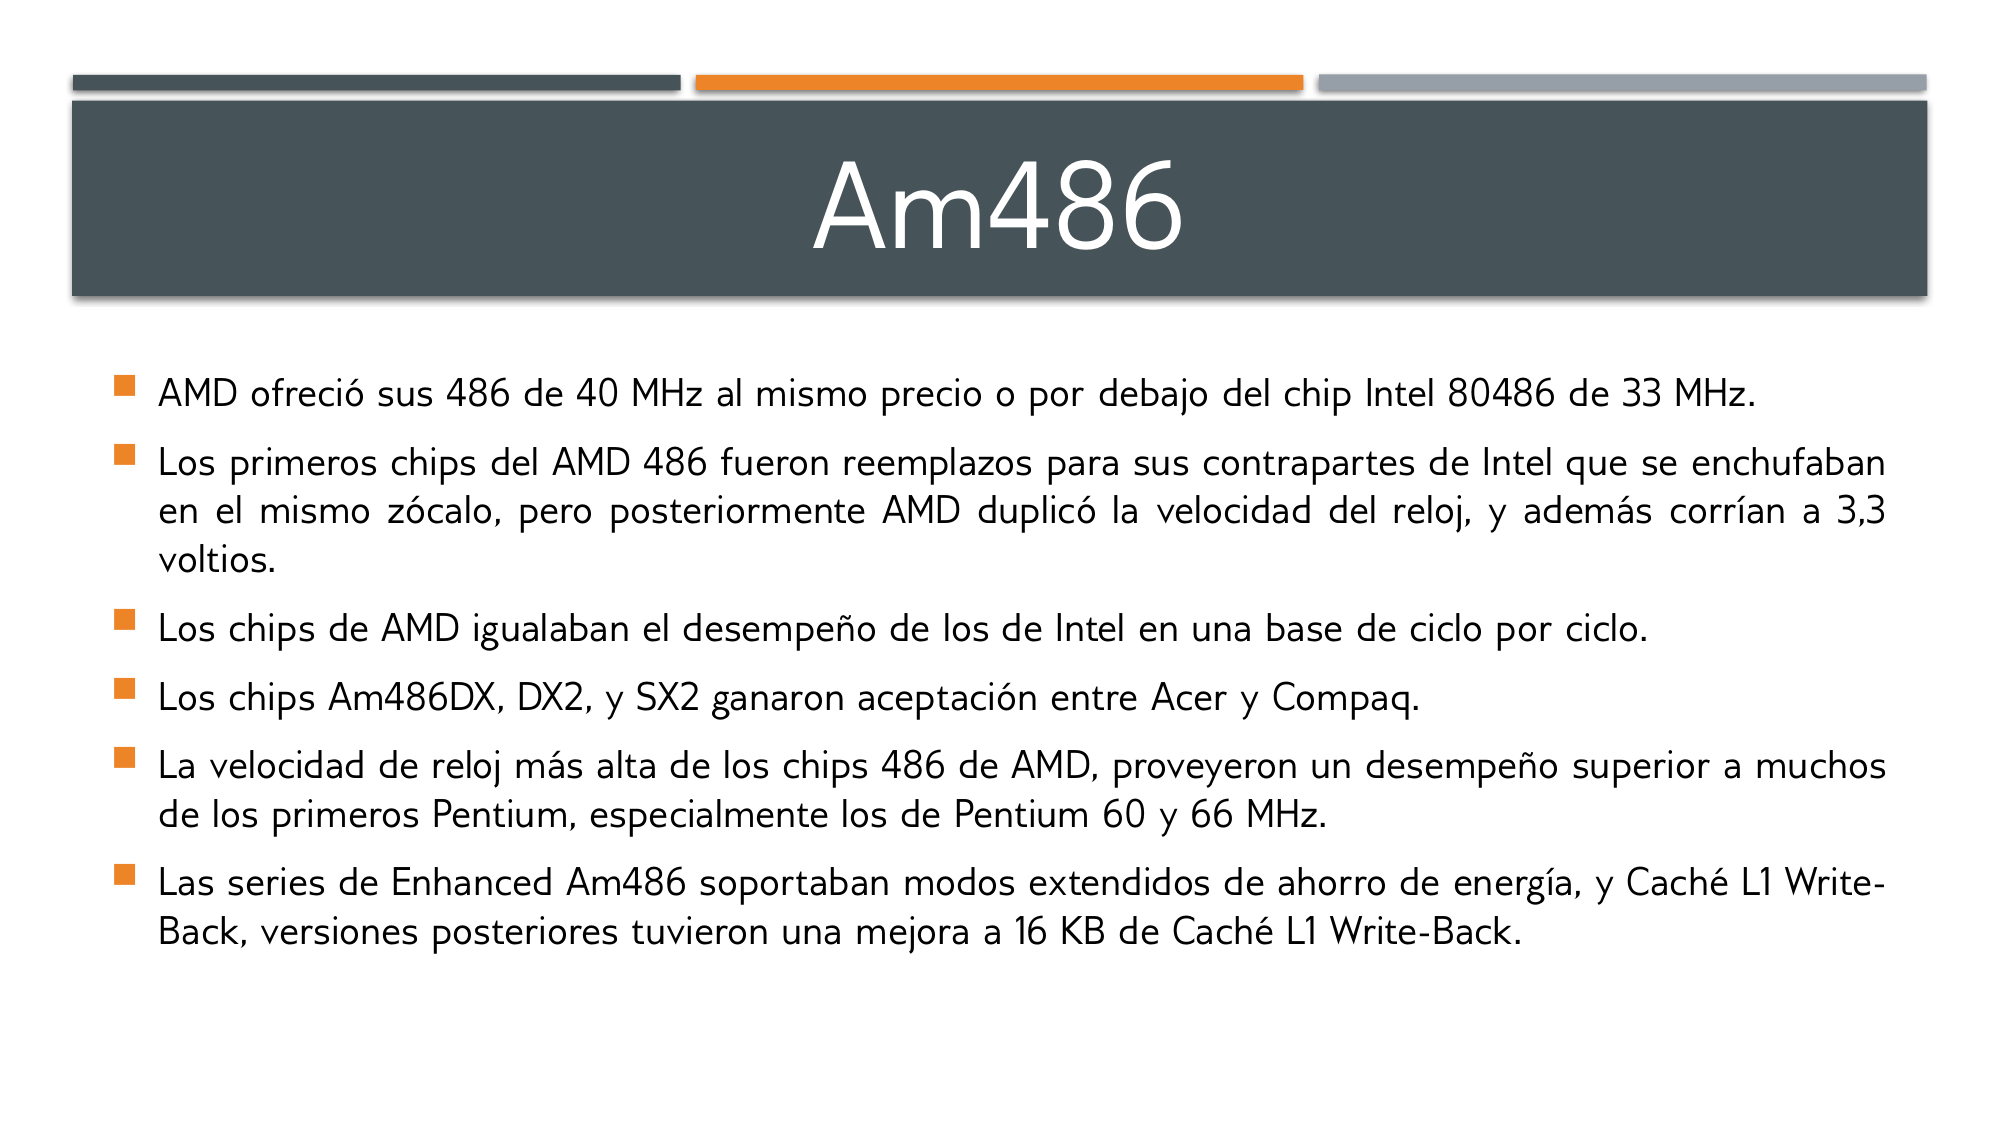

# Am486
AMD ofreció sus 486 de 40 MHz al mismo precio o por debajo del chip Intel 80486 de 33 MHz.
Los primeros chips del AMD 486 fueron reemplazos para sus contrapartes de Intel que se enchufaban en el mismo zócalo, pero posteriormente AMD duplicó la velocidad del reloj, y además corrían a 3,3 voltios.
Los chips de AMD igualaban el desempeño de los de Intel en una base de ciclo por ciclo.
Los chips Am486DX, DX2, y SX2 ganaron aceptación entre Acer y Compaq.
La velocidad de reloj más alta de los chips 486 de AMD, proveyeron un desempeño superior a muchos de los primeros Pentium, especialmente los de Pentium 60 y 66 MHz.
Las series de Enhanced Am486 soportaban modos extendidos de ahorro de energía, y Caché L1 Write-Back, versiones posteriores tuvieron una mejora a 16 KB de Caché L1 Write-Back.